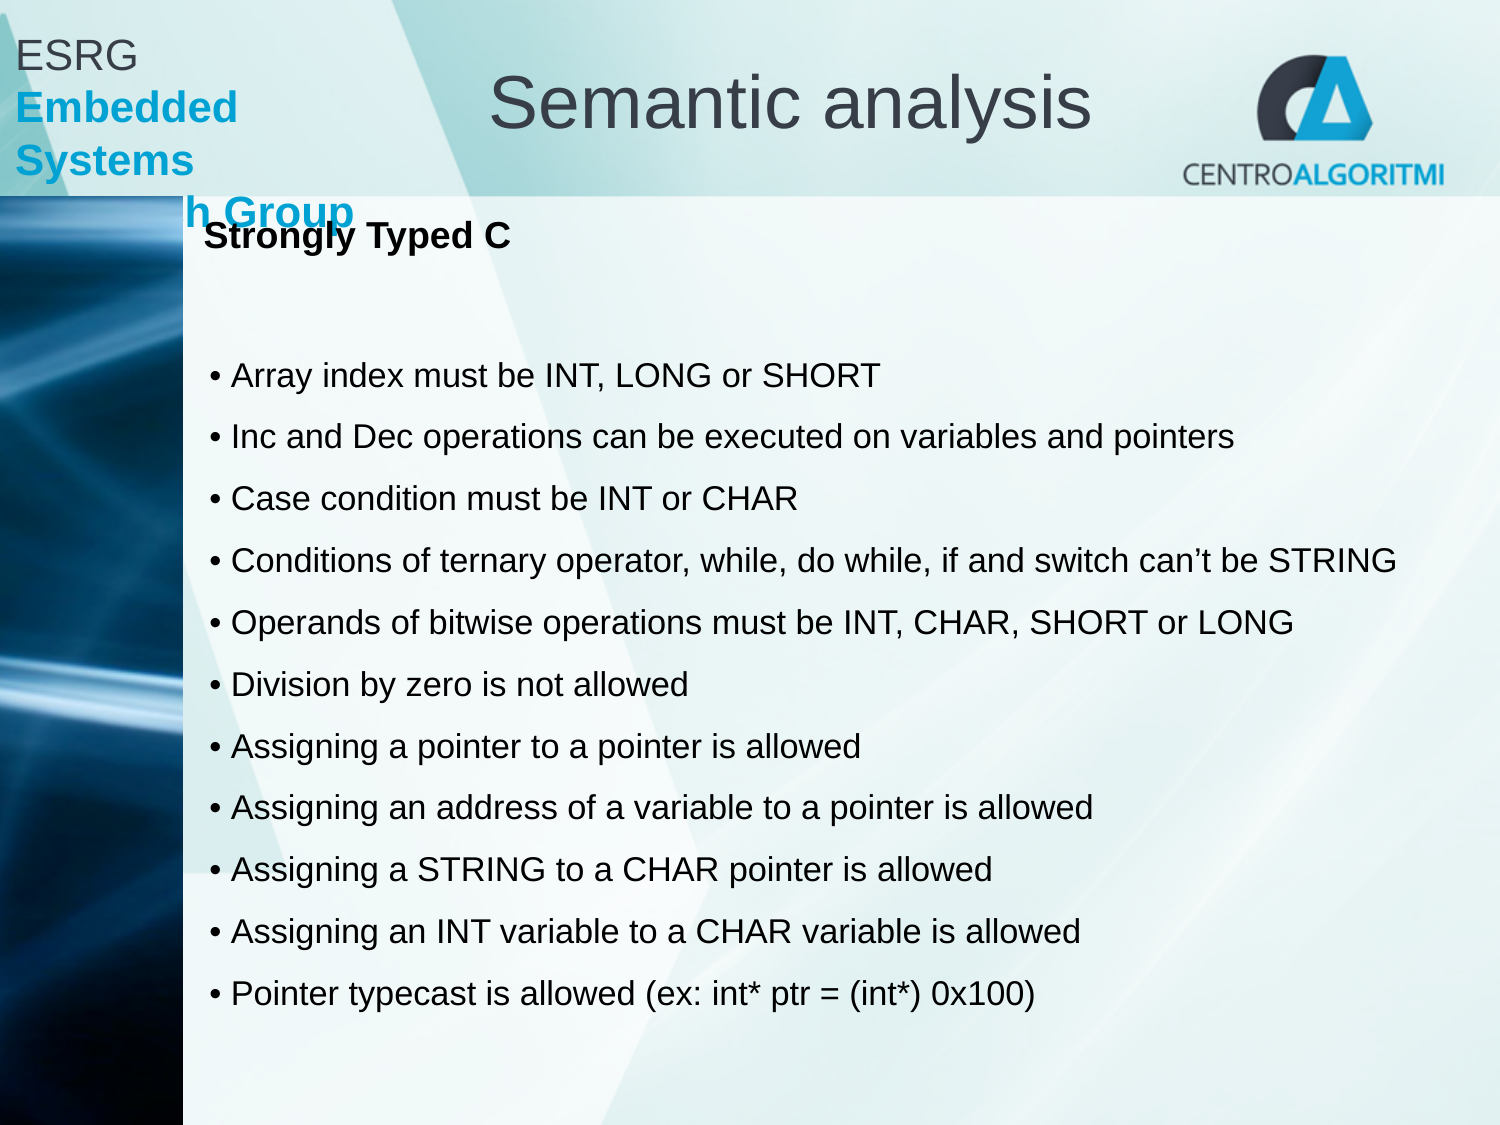

Semantic analysis
Strongly Typed C
• Array index must be INT, LONG or SHORT
• Inc and Dec operations can be executed on variables and pointers
• Case condition must be INT or CHAR
• Conditions of ternary operator, while, do while, if and switch can’t be STRING
• Operands of bitwise operations must be INT, CHAR, SHORT or LONG
• Division by zero is not allowed
• Assigning a pointer to a pointer is allowed
• Assigning an address of a variable to a pointer is allowed
• Assigning a STRING to a CHAR pointer is allowed
• Assigning an INT variable to a CHAR variable is allowed
• Pointer typecast is allowed (ex: int* ptr = (int*) 0x100)